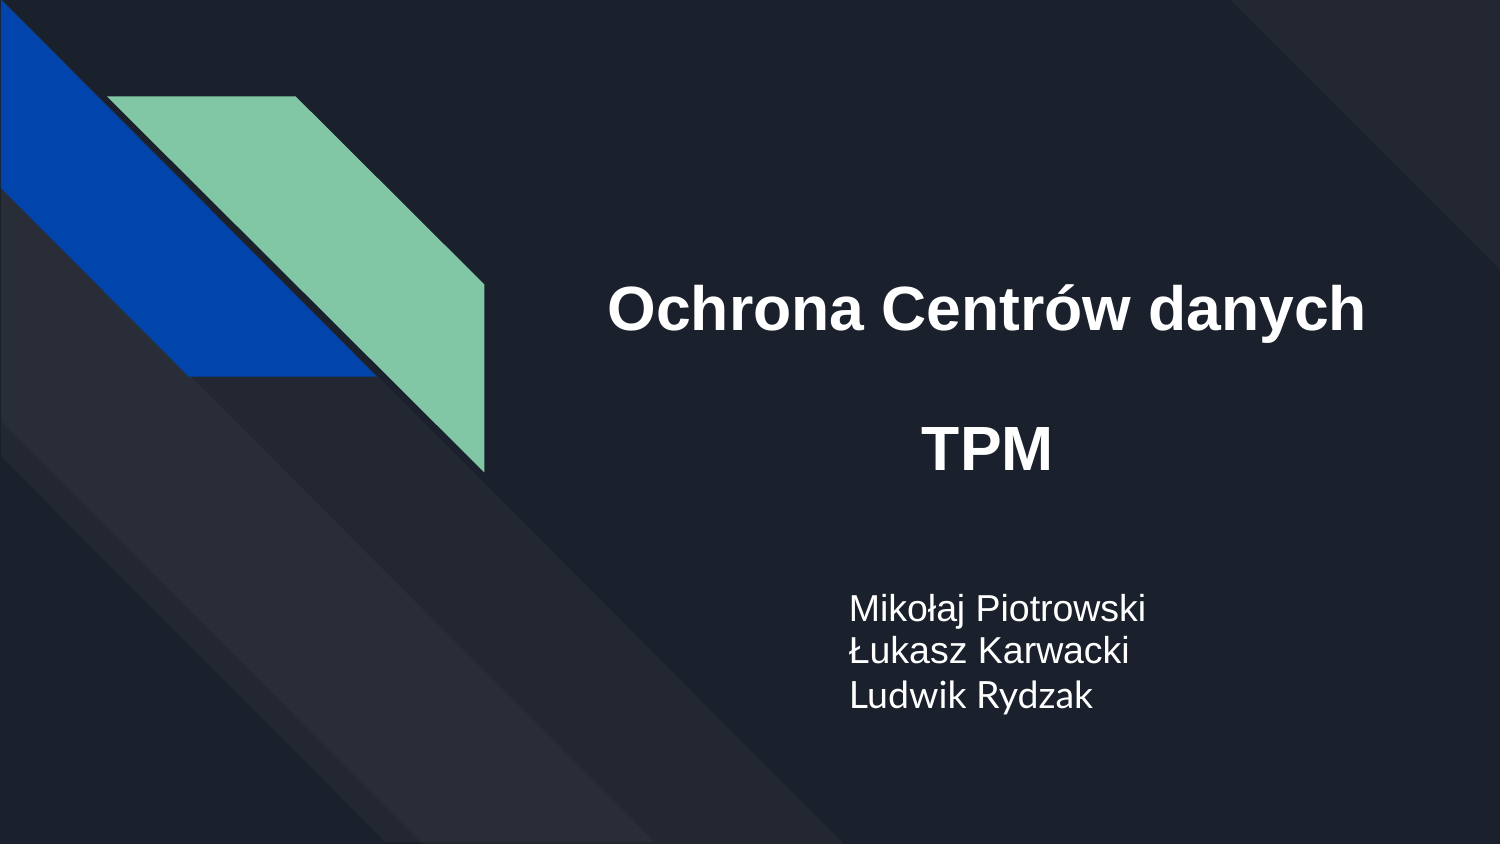

# Ochrona Centrów danych

TPM
Mikołaj Piotrowski
Łukasz Karwacki
Ludwik Rydzak